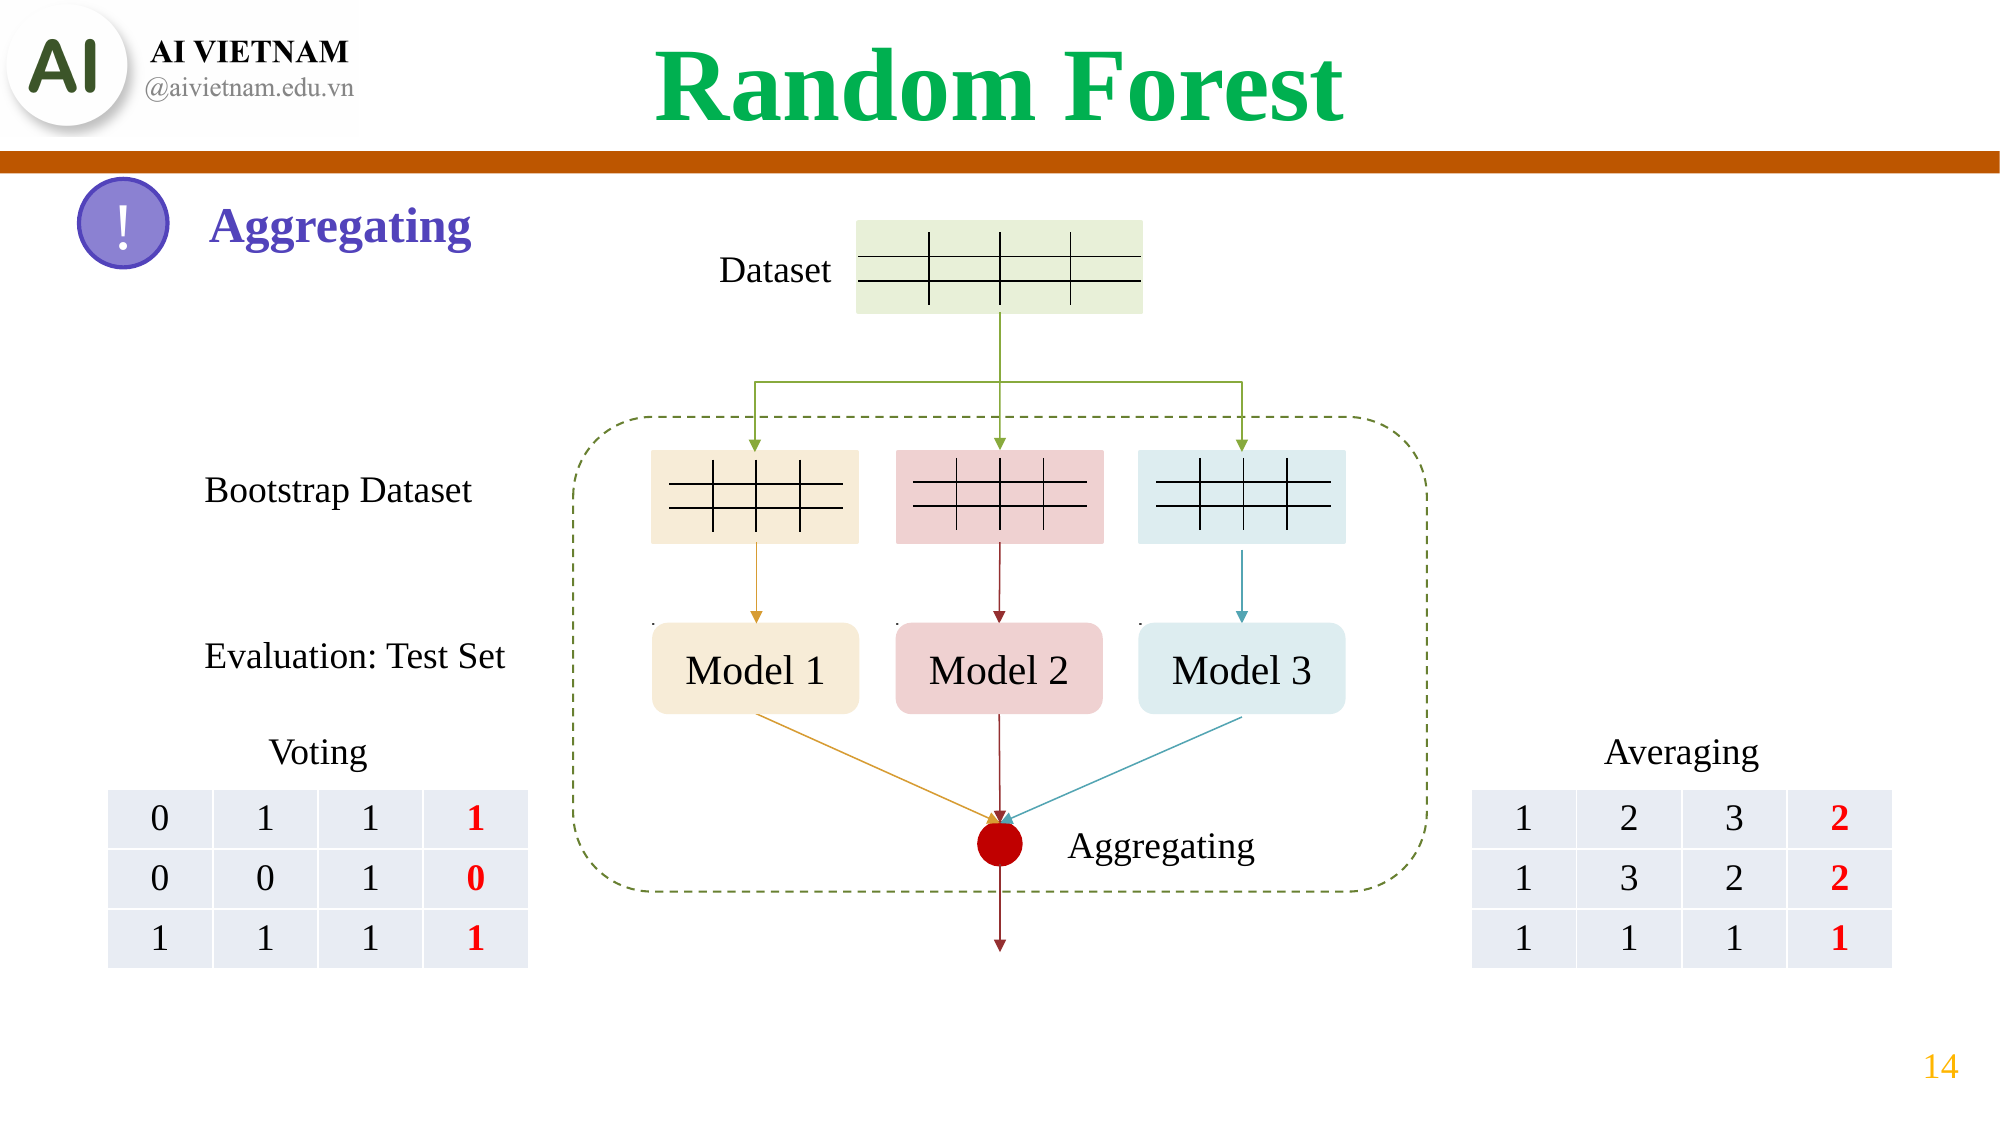

Random Forest

Aggregating
!

|  |  |  |  |
| --- | --- | --- | --- |
|  |  |  |  |
|  |  |  |  |
Dataset

Bootstrap Dataset
|  |  |  |  |
| --- | --- | --- | --- |
|  |  |  |  |
|  |  |  |  |
|  |  |  |  |
| --- | --- | --- | --- |
|  |  |  |  |
|  |  |  |  |
|  |  |  |  |
| --- | --- | --- | --- |
|  |  |  |  |
|  |  |  |  |
Evaluation: Test Set
Model 3
Model 2
Model 1
Voting
Averaging
| 0 | 1 | 1 | 1 |
| --- | --- | --- | --- |
| 0 | 0 | 1 | 0 |
| 1 | 1 | 1 | 1 |
| 1 | 2 | 3 | 2 |
| --- | --- | --- | --- |
| 1 | 3 | 2 | 2 |
| 1 | 1 | 1 | 1 |
Aggregating

14